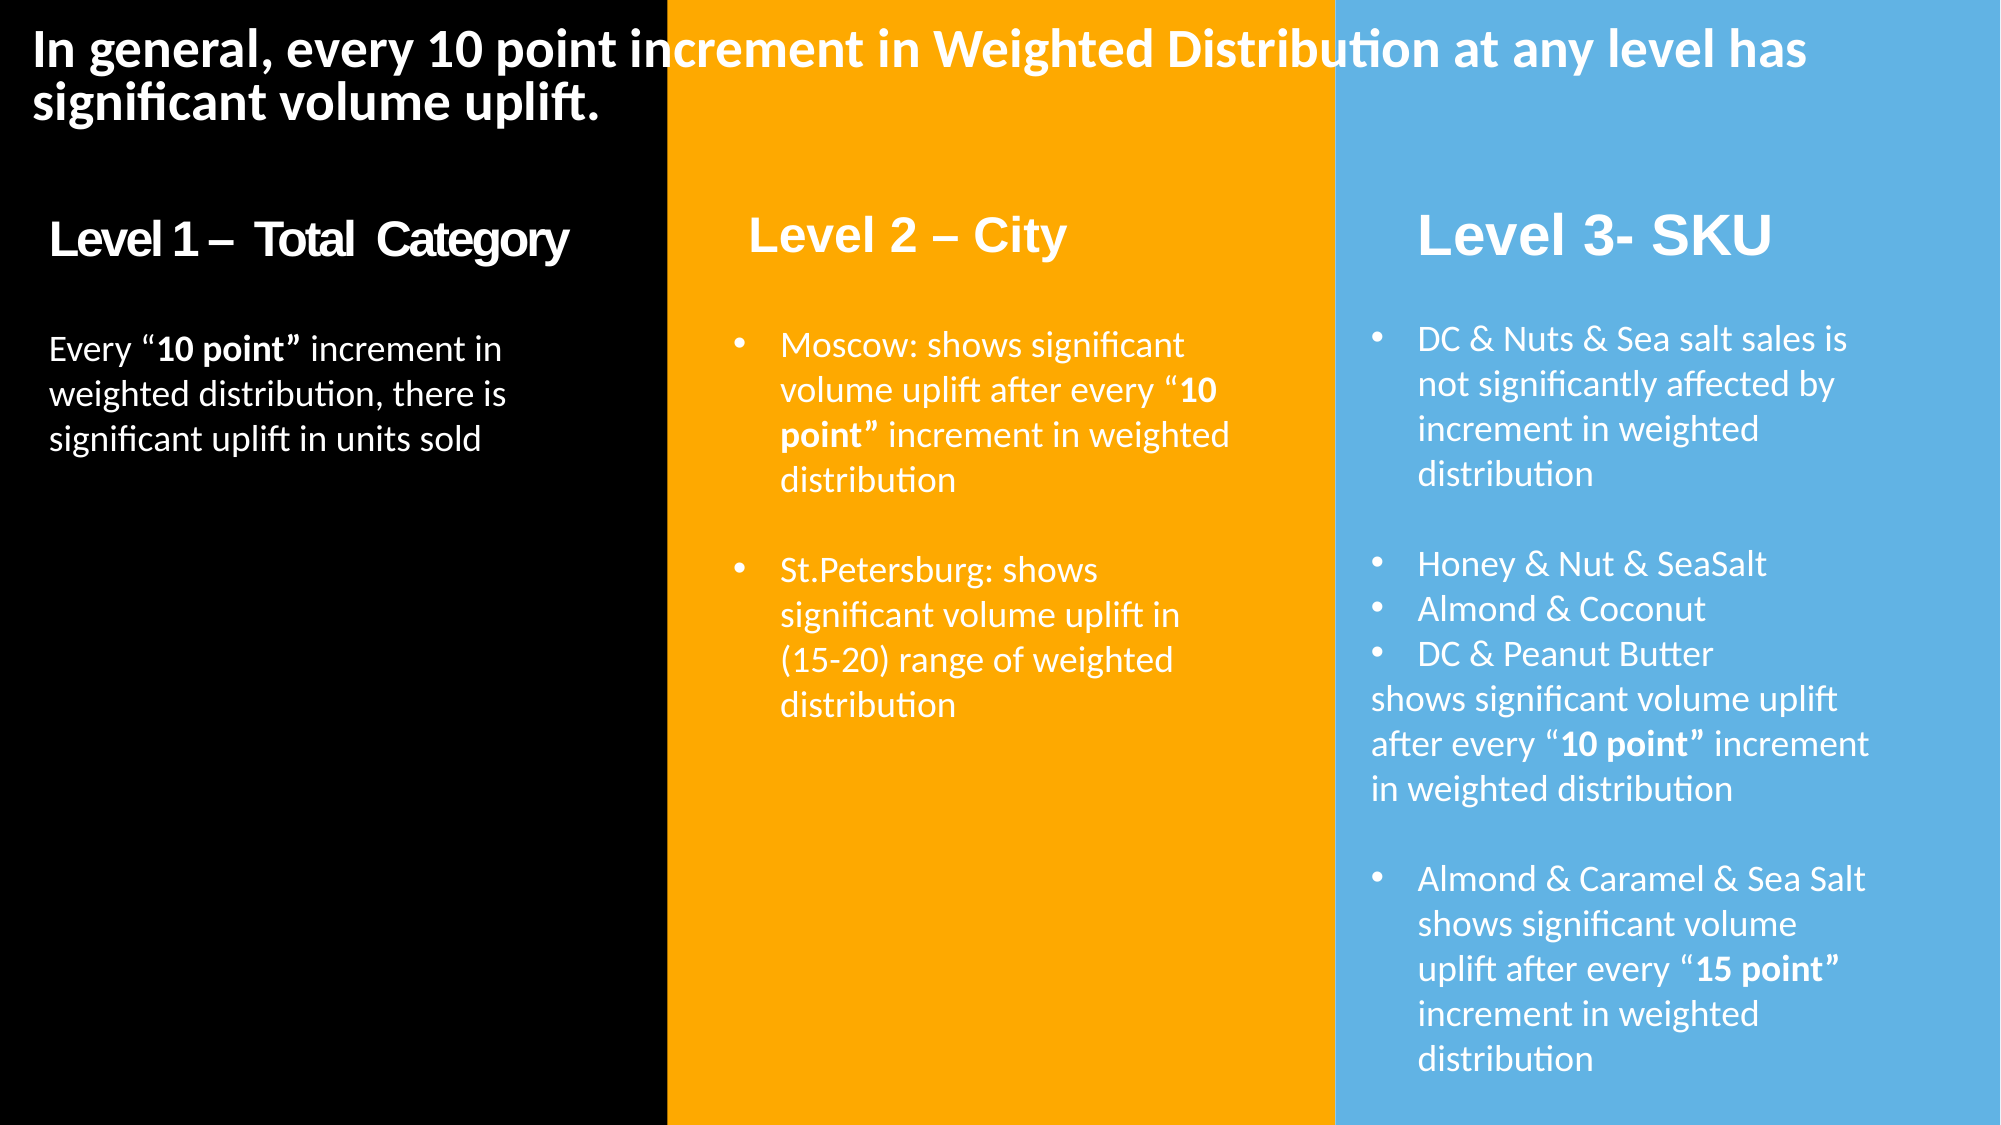

In general, every 10 point increment in Weighted Distribution at any level has significant volume uplift.
Level 1 –  Total  Category
Level 2 – City
Level 3- SKU
DC & Nuts & Sea salt sales is not significantly affected by increment in weighted distribution

Honey & Nut & SeaSalt
Almond & Coconut
DC & Peanut Butter
shows significant volume uplift after every “10 point” increment in weighted distribution

Almond & Caramel & Sea Salt shows significant volume uplift after every “15 point” increment in weighted distribution

Moscow: shows significant volume uplift after every “10 point” increment in weighted distribution

St.Petersburg: shows significant volume uplift in (15-20) range of weighted distribution

Every “10 point” increment in weighted distribution, there is significant uplift in units sold